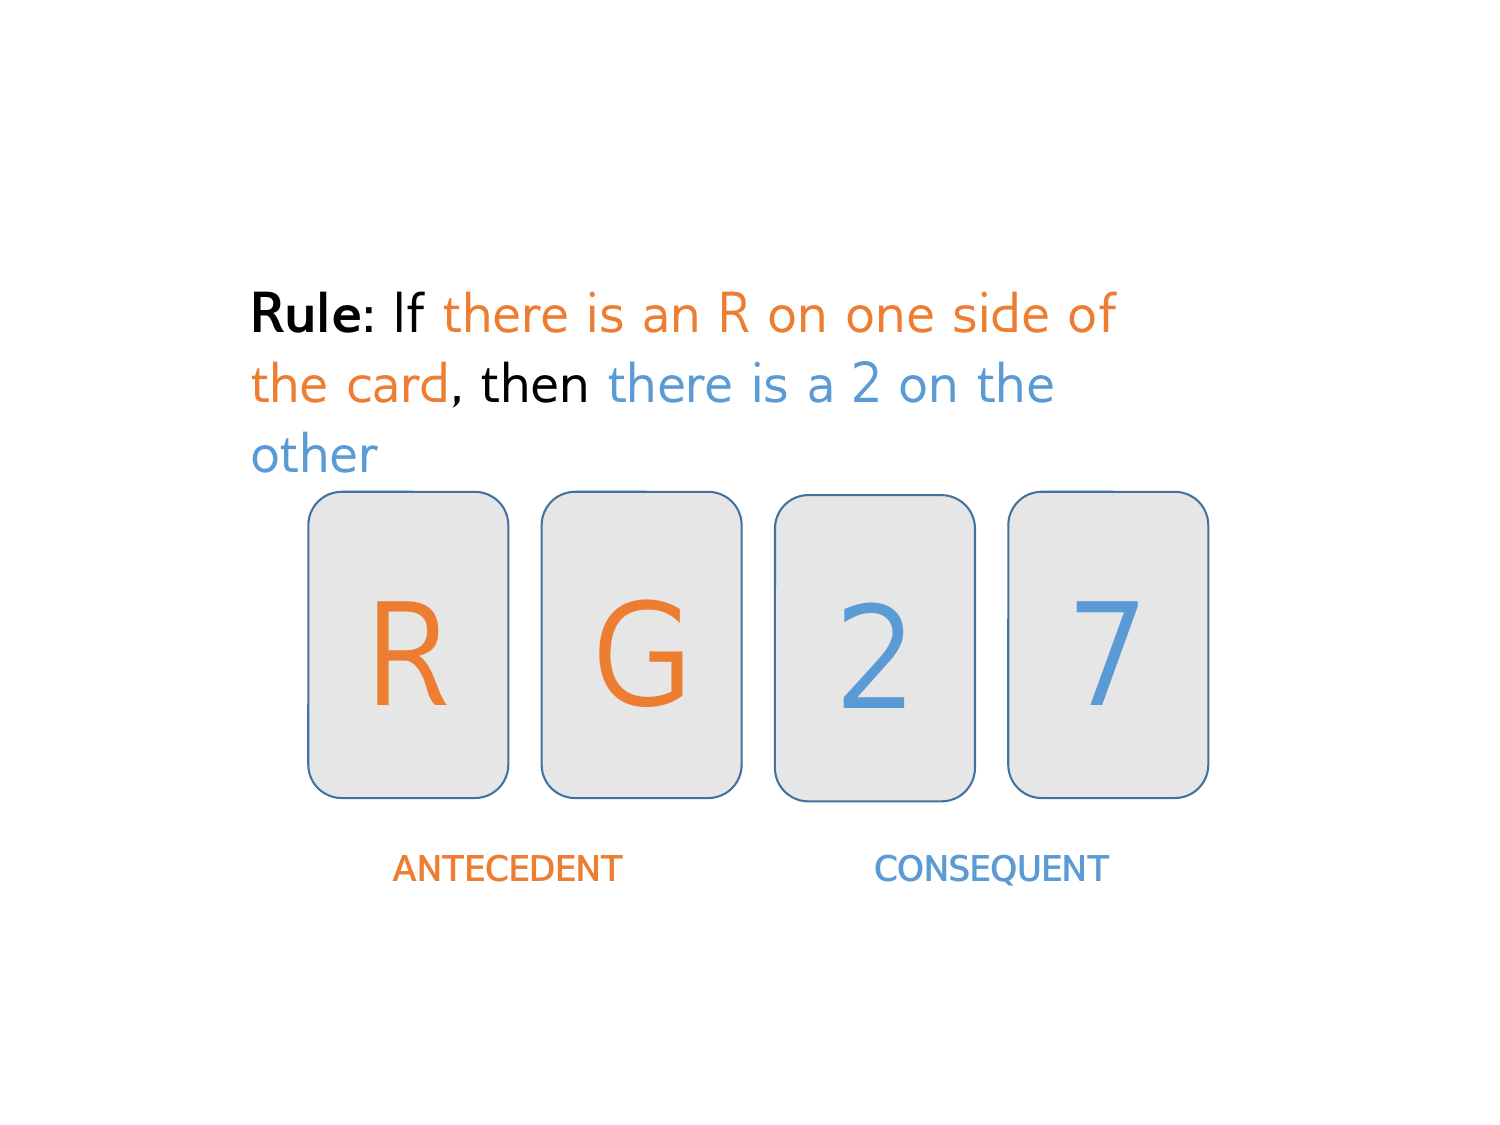

Rule: If there is an R on one side of the card, then there is a 2 on the other
R
G
7
2
ANTECEDENT
CONSEQUENT